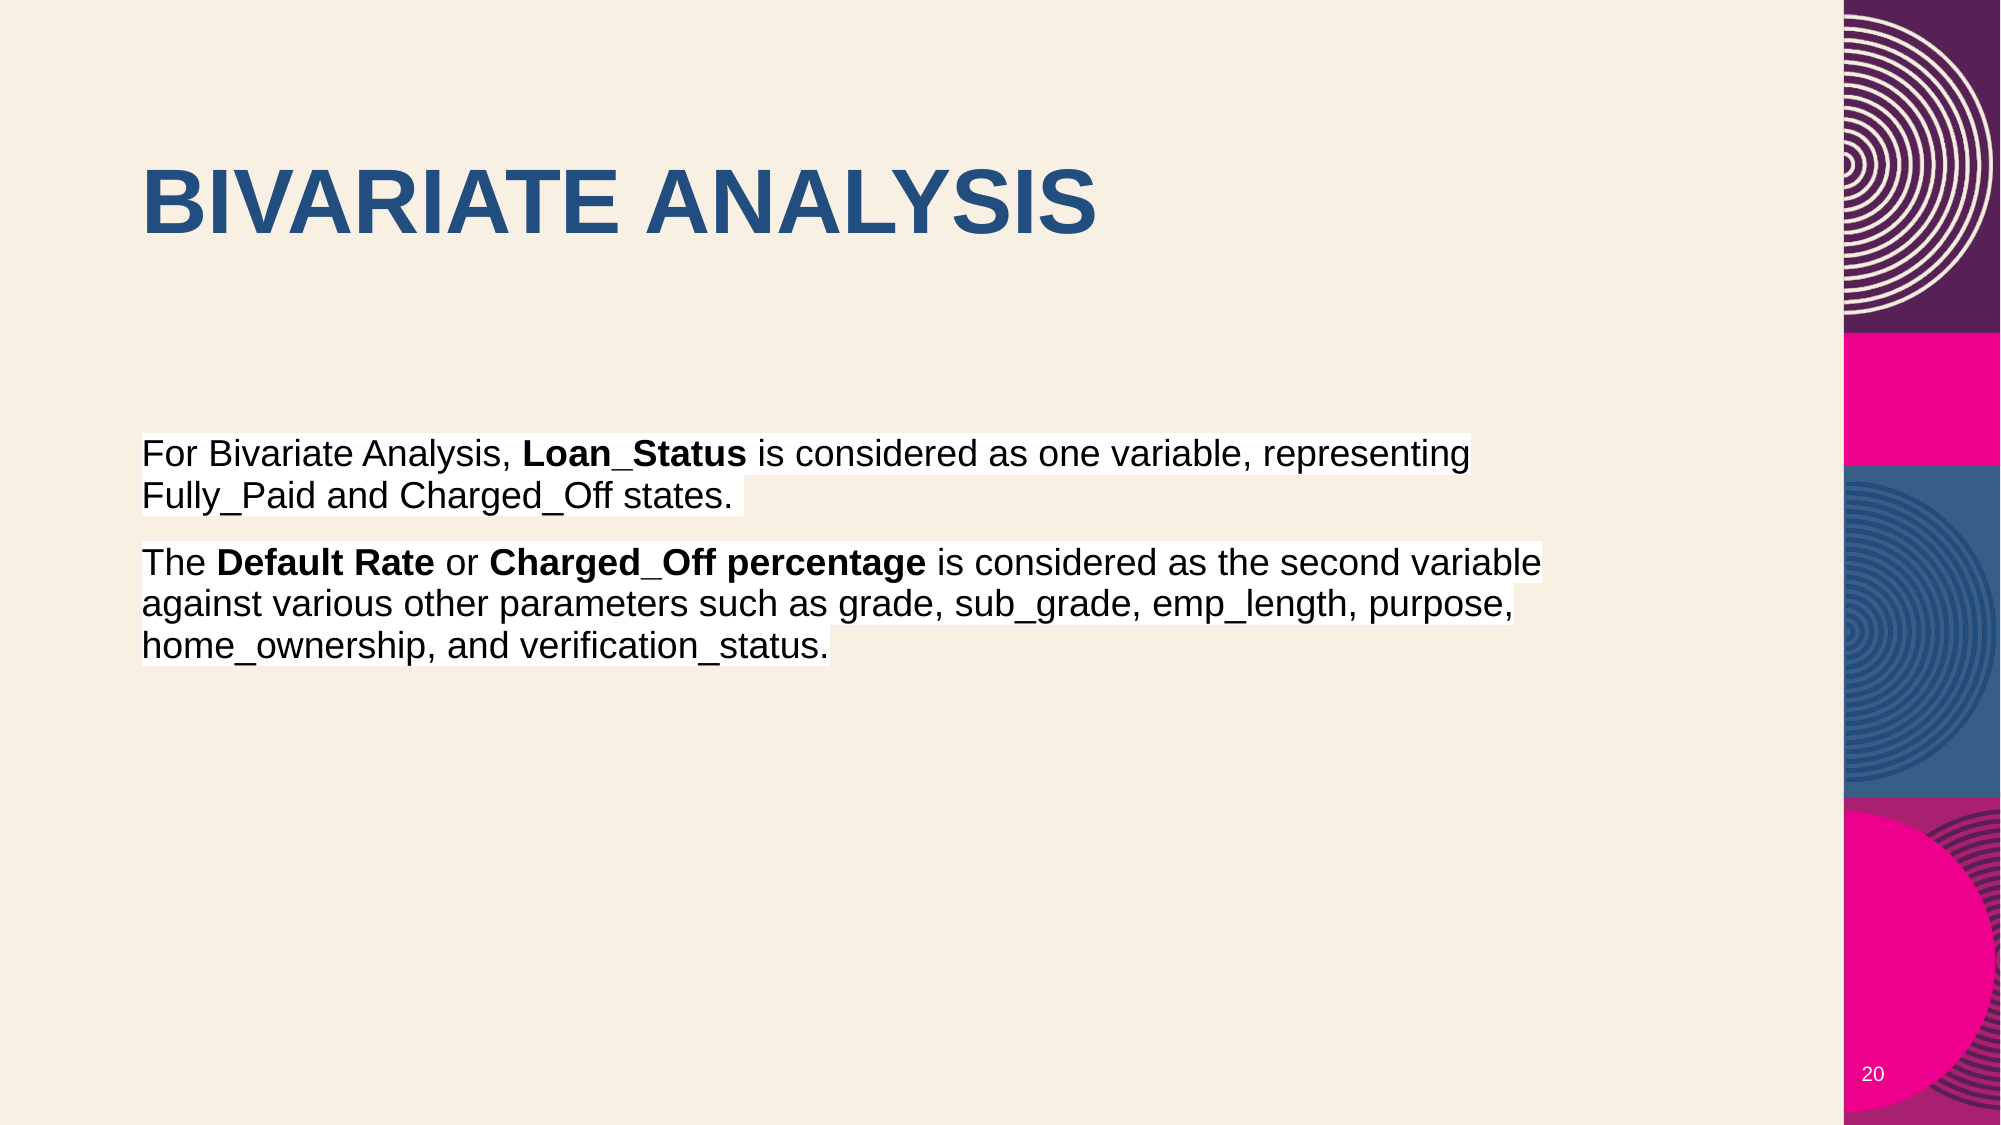

# Bivariate Analysis
For Bivariate Analysis, Loan_Status is considered as one variable, representing Fully_Paid and Charged_Off states.
The Default Rate or Charged_Off percentage is considered as the second variable against various other parameters such as grade, sub_grade, emp_length, purpose, home_ownership, and verification_status.

20